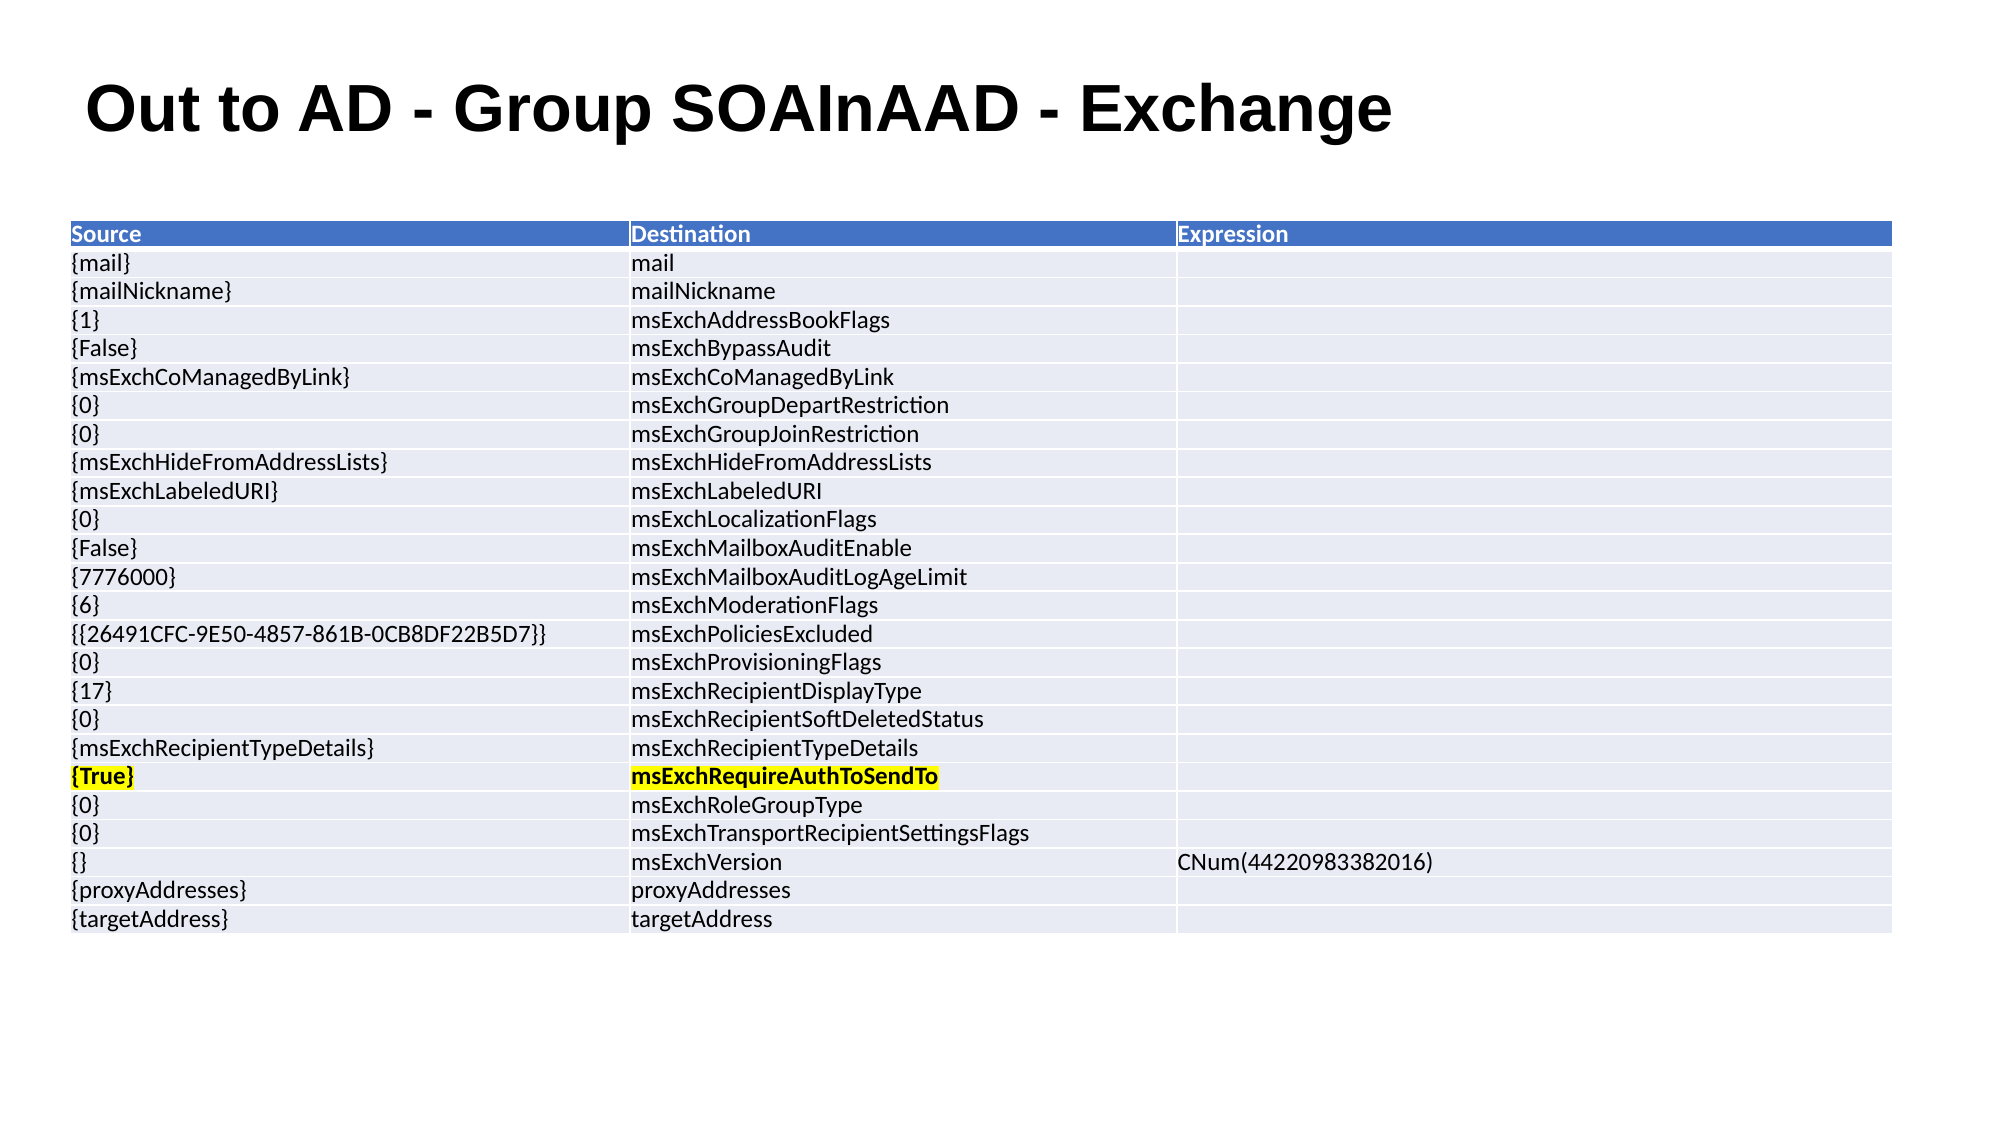

# Out to AD - Group SOAInAAD - Exchange
| Source | Destination | Expression |
| --- | --- | --- |
| {mail} | mail |  |
| {mailNickname} | mailNickname |  |
| {1} | msExchAddressBookFlags |  |
| {False} | msExchBypassAudit |  |
| {msExchCoManagedByLink} | msExchCoManagedByLink |  |
| {0} | msExchGroupDepartRestriction |  |
| {0} | msExchGroupJoinRestriction |  |
| {msExchHideFromAddressLists} | msExchHideFromAddressLists |  |
| {msExchLabeledURI} | msExchLabeledURI |  |
| {0} | msExchLocalizationFlags |  |
| {False} | msExchMailboxAuditEnable |  |
| {7776000} | msExchMailboxAuditLogAgeLimit |  |
| {6} | msExchModerationFlags |  |
| {{26491CFC-9E50-4857-861B-0CB8DF22B5D7}} | msExchPoliciesExcluded |  |
| {0} | msExchProvisioningFlags |  |
| {17} | msExchRecipientDisplayType |  |
| {0} | msExchRecipientSoftDeletedStatus |  |
| {msExchRecipientTypeDetails} | msExchRecipientTypeDetails |  |
| {True} | msExchRequireAuthToSendTo |  |
| {0} | msExchRoleGroupType |  |
| {0} | msExchTransportRecipientSettingsFlags |  |
| {} | msExchVersion | CNum(44220983382016) |
| {proxyAddresses} | proxyAddresses |  |
| {targetAddress} | targetAddress |  |